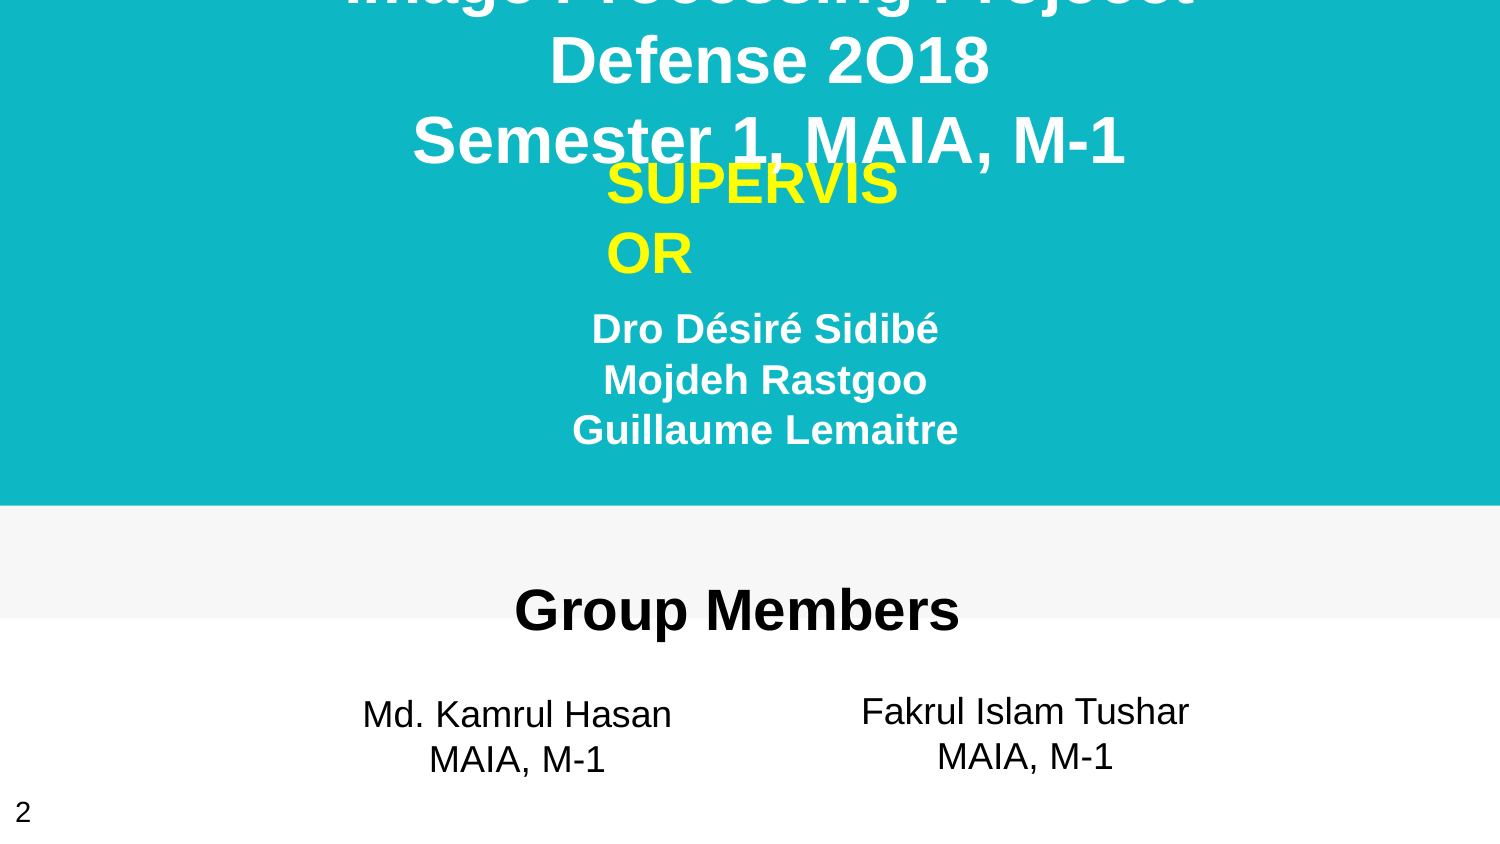

Image Processing Projecct Defense 2O18
Semester 1, MAIA, M-1
# SUPERVISOR
Dro Désiré Sidibé
Mojdeh Rastgoo
Guillaume Lemaitre
2
Group Members
Fakrul Islam Tushar
MAIA, M-1
Md. Kamrul Hasan
MAIA, M-1